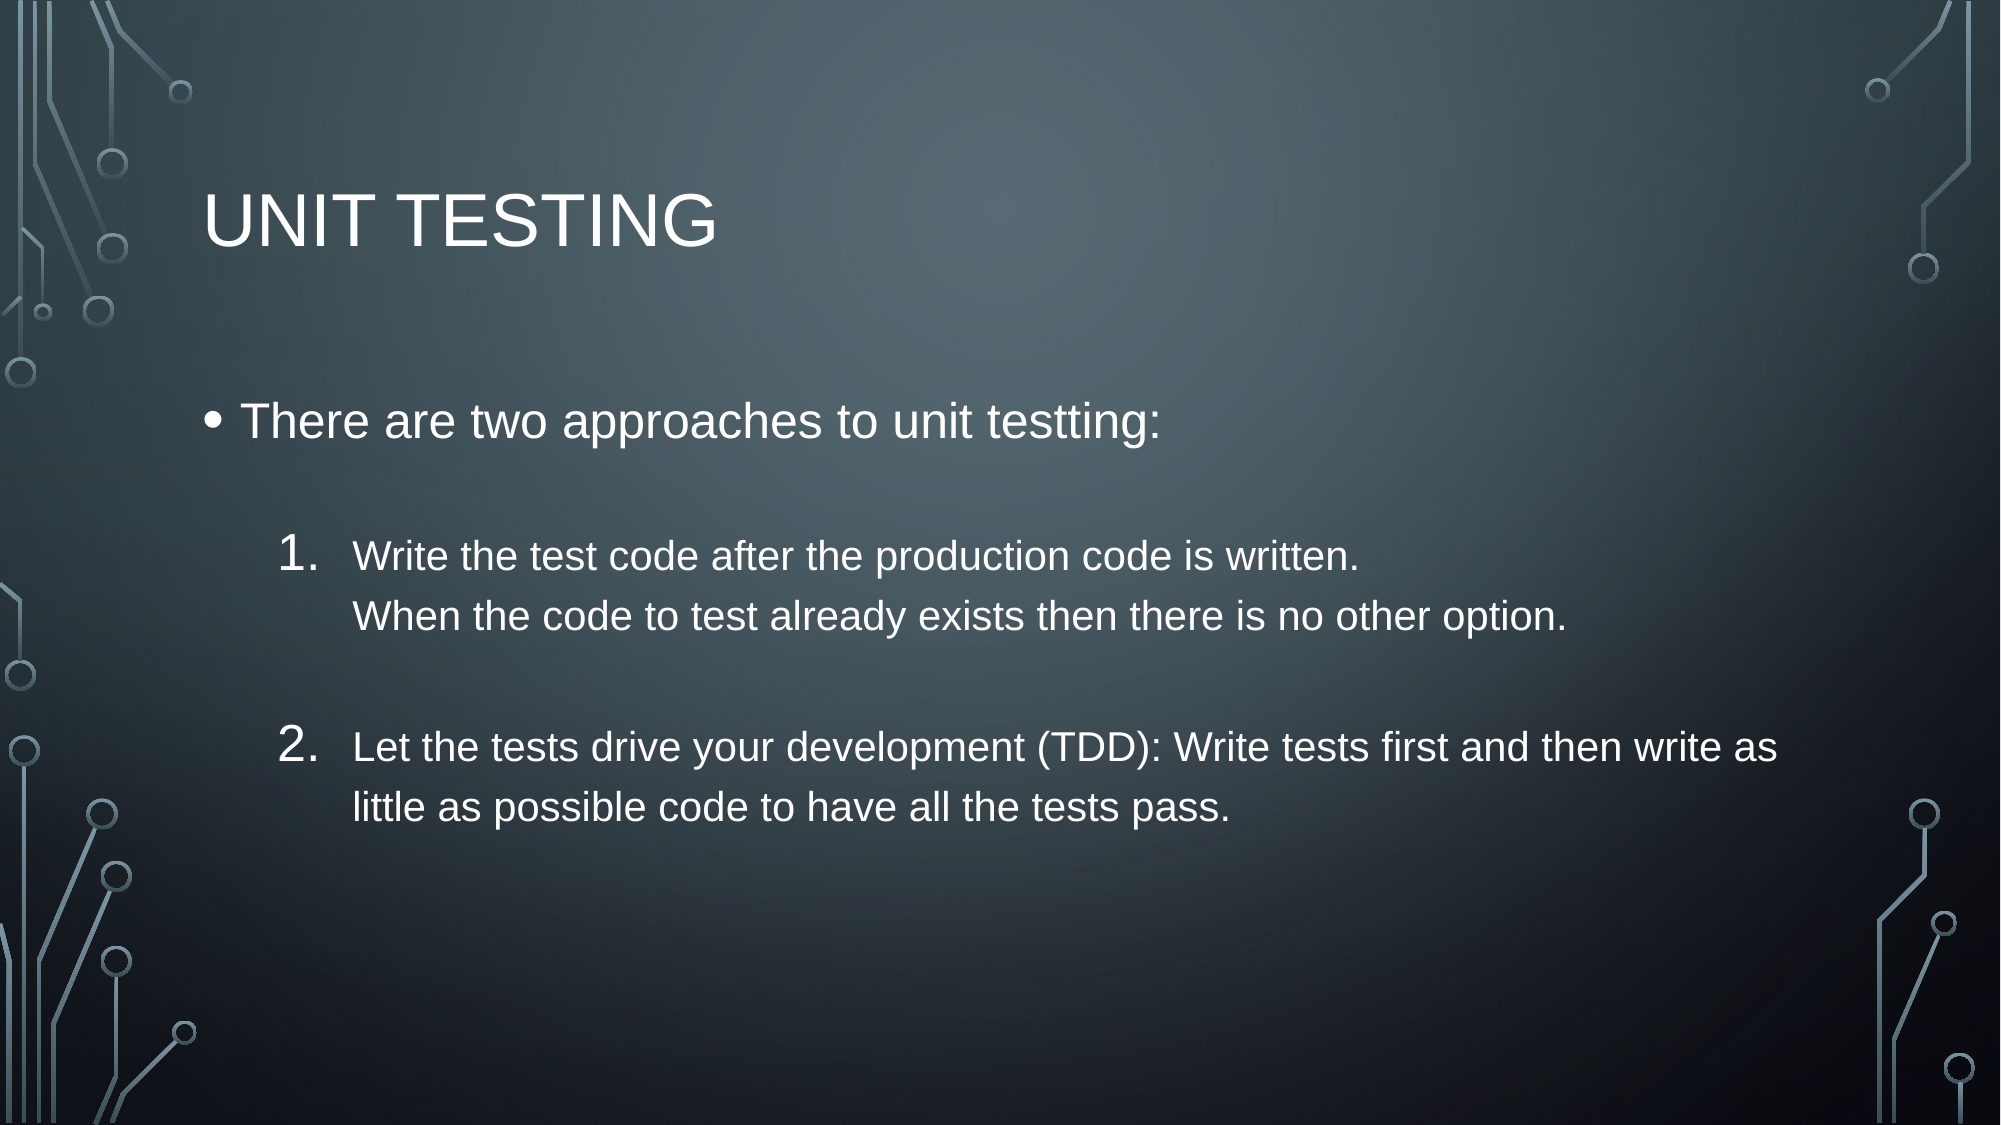

# Unit testing
There are two approaches to unit testting:
Write the test code after the production code is written.
When the code to test already exists then there is no other option.
Let the tests drive your development (TDD): Write tests first and then write as little as possible code to have all the tests pass.